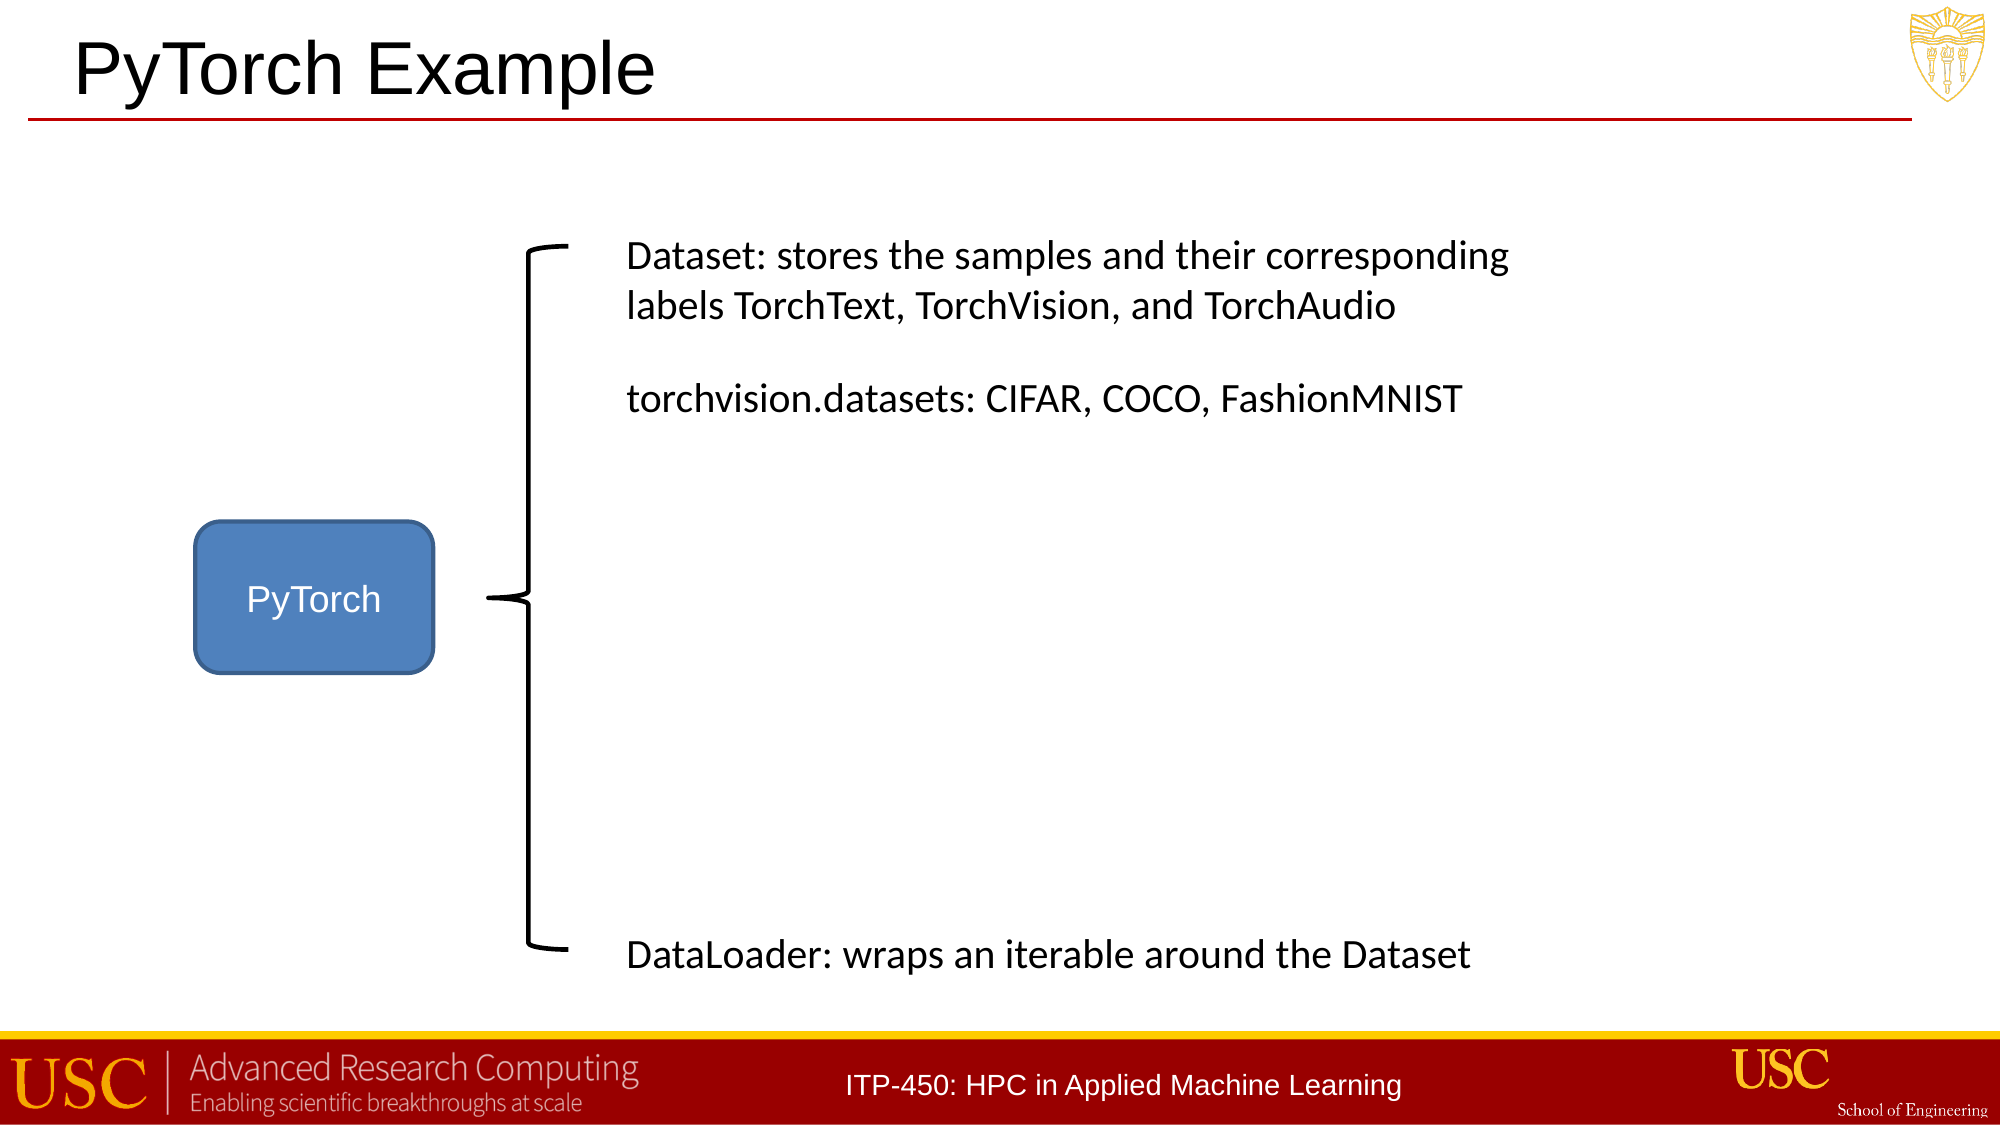

PyTorch Example
Dataset: stores the samples and their corresponding labels TorchText, TorchVision, and TorchAudio

torchvision.datasets: CIFAR, COCO, FashionMNIST

PyTorch
DataLoader: wraps an iterable around the Dataset